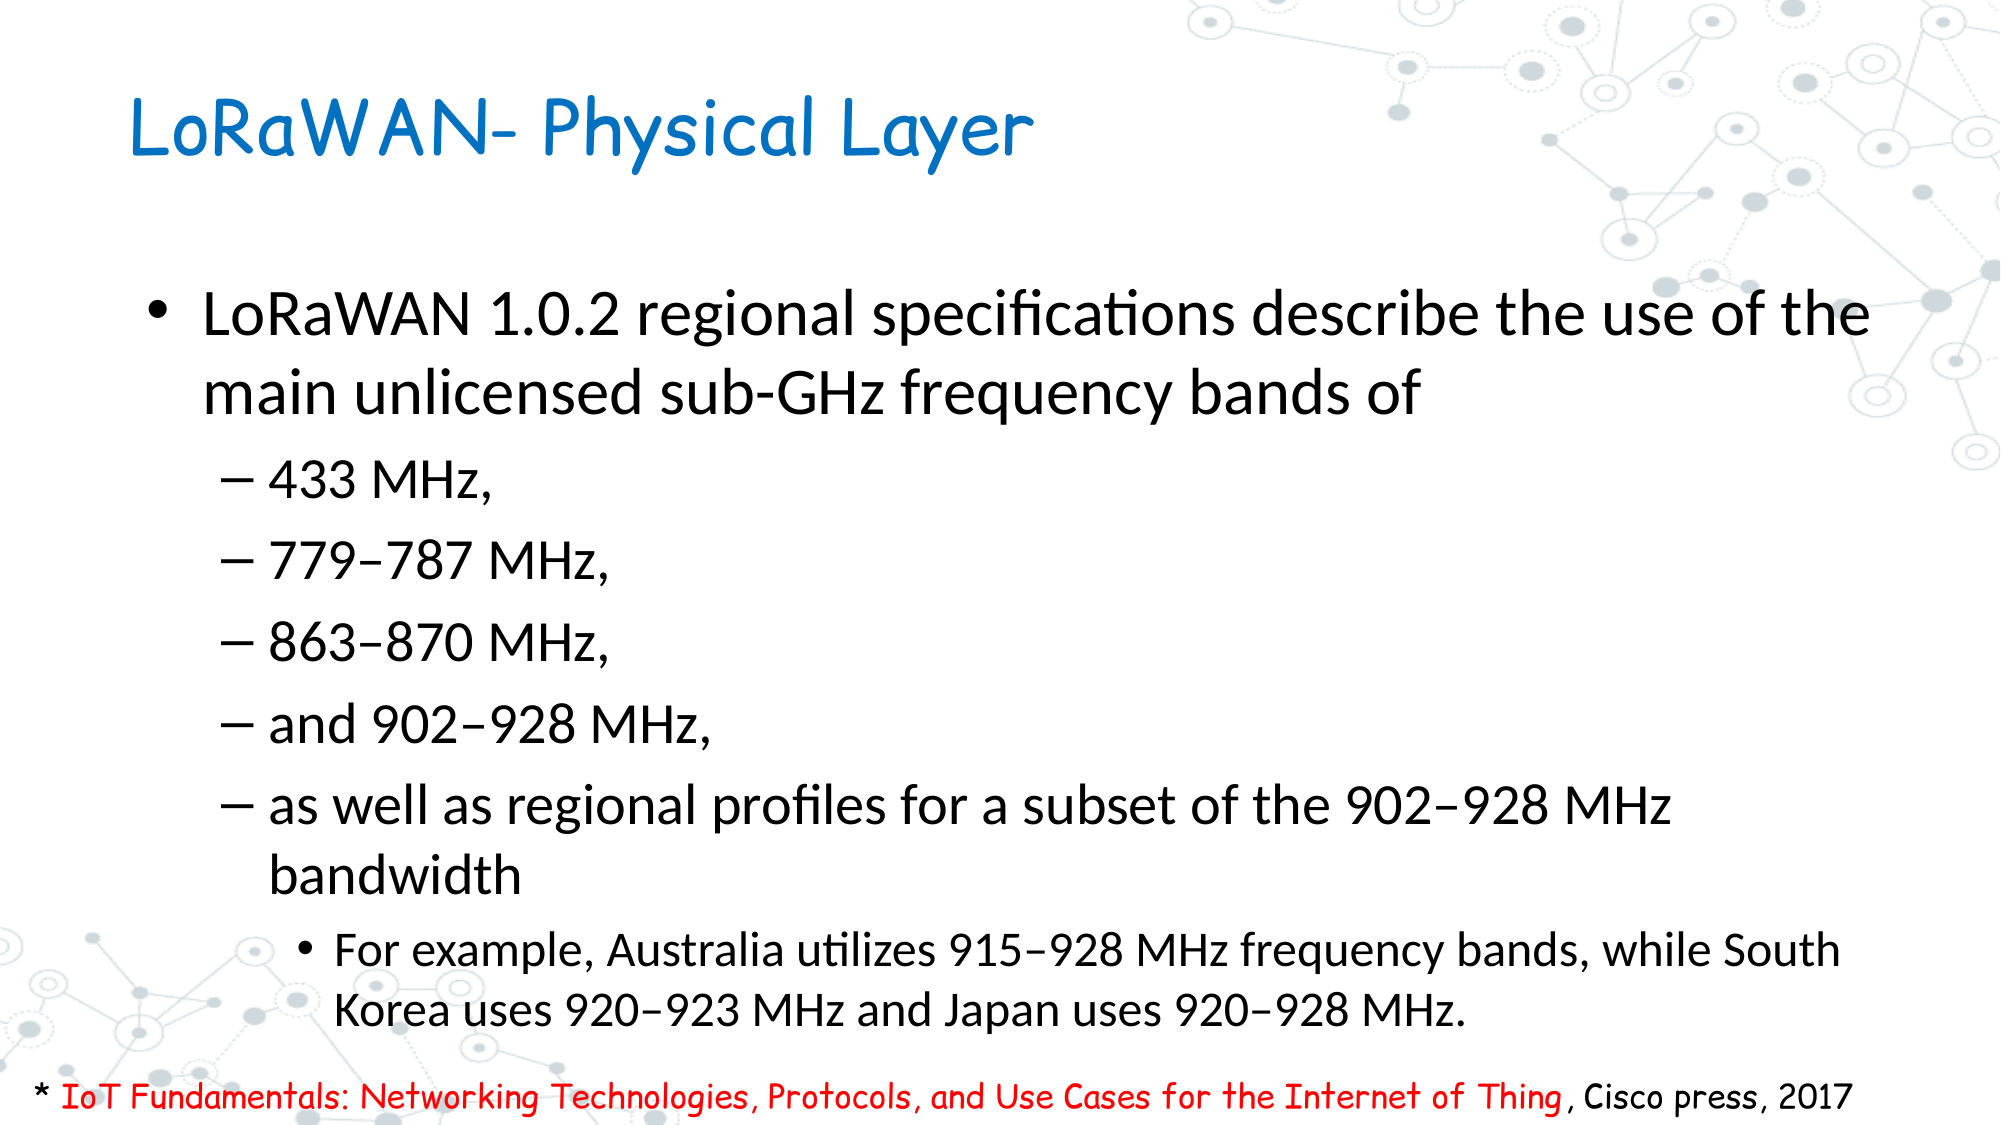

# LoRaWAN- Physical Layer
LoRaWAN 1.0.2 regional specifications describe the use of the main unlicensed sub-GHz frequency bands of
433 MHz,
779–787 MHz,
863–870 MHz,
and 902–928 MHz,
as well as regional profiles for a subset of the 902–928 MHz bandwidth
For example, Australia utilizes 915–928 MHz frequency bands, while South Korea uses 920–923 MHz and Japan uses 920–928 MHz.
* IoT Fundamentals: Networking Technologies, Protocols, and Use Cases for the Internet of Thing, Cisco press, 2017